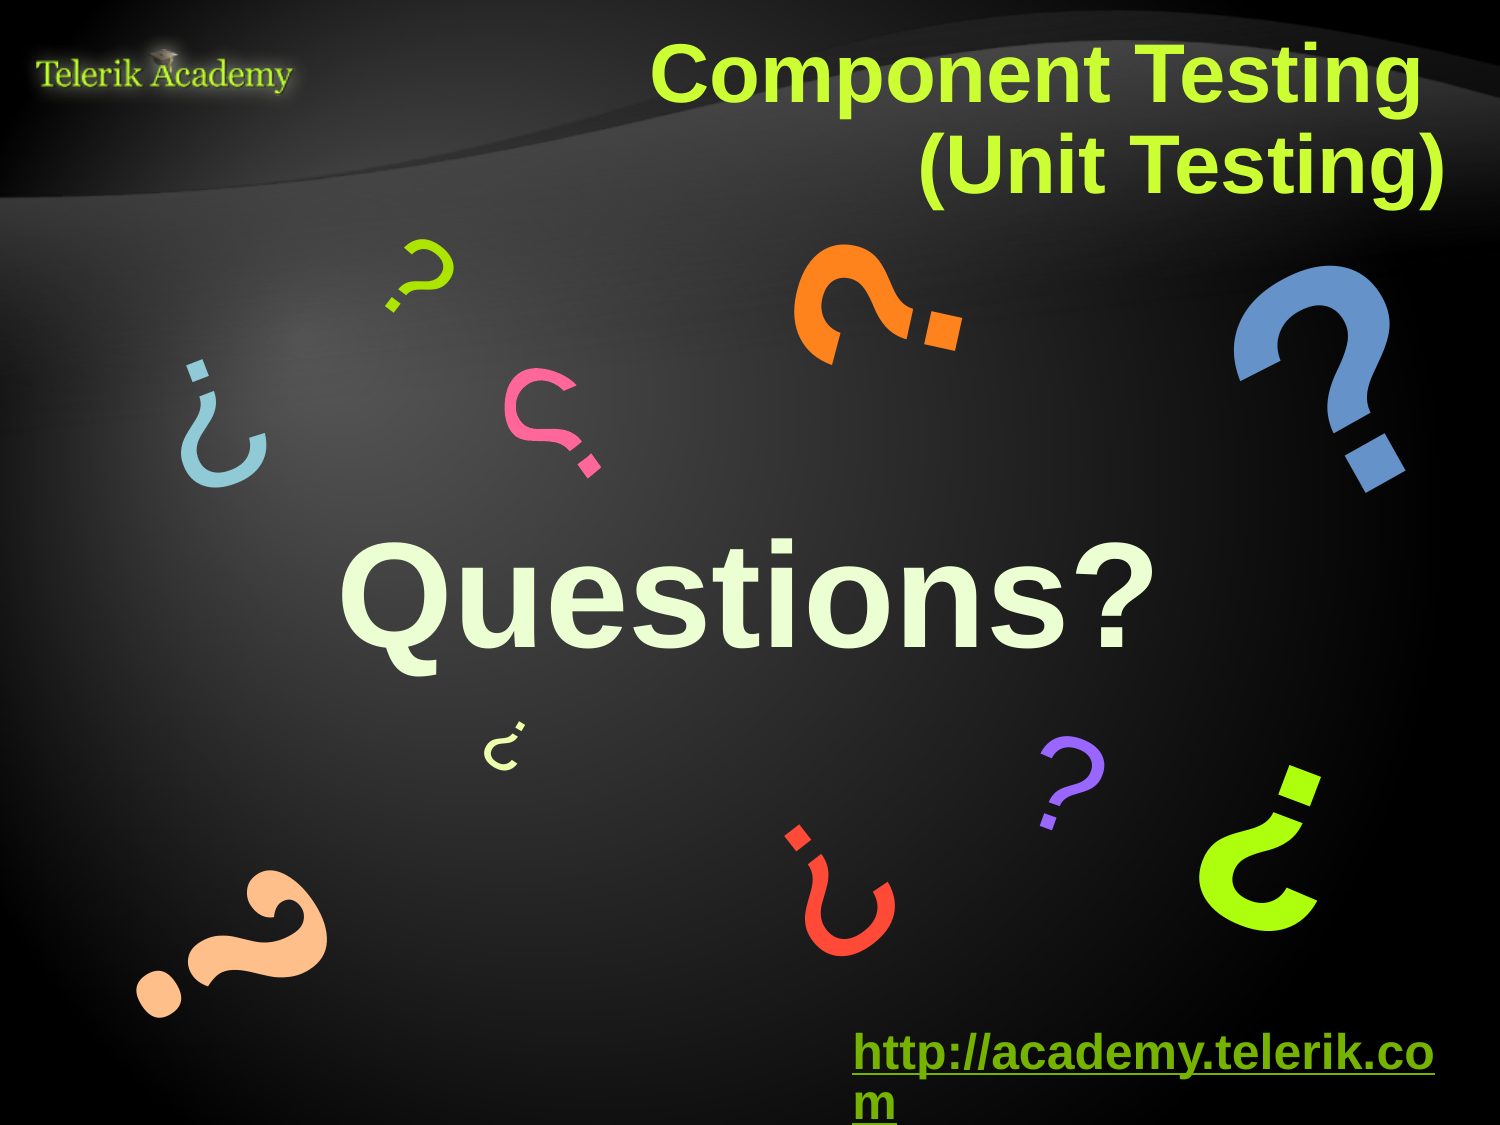

# Component Testing (Unit Testing)
?
?
?
?
?
Questions?
?
?
?
?
?
http://academy.telerik.com